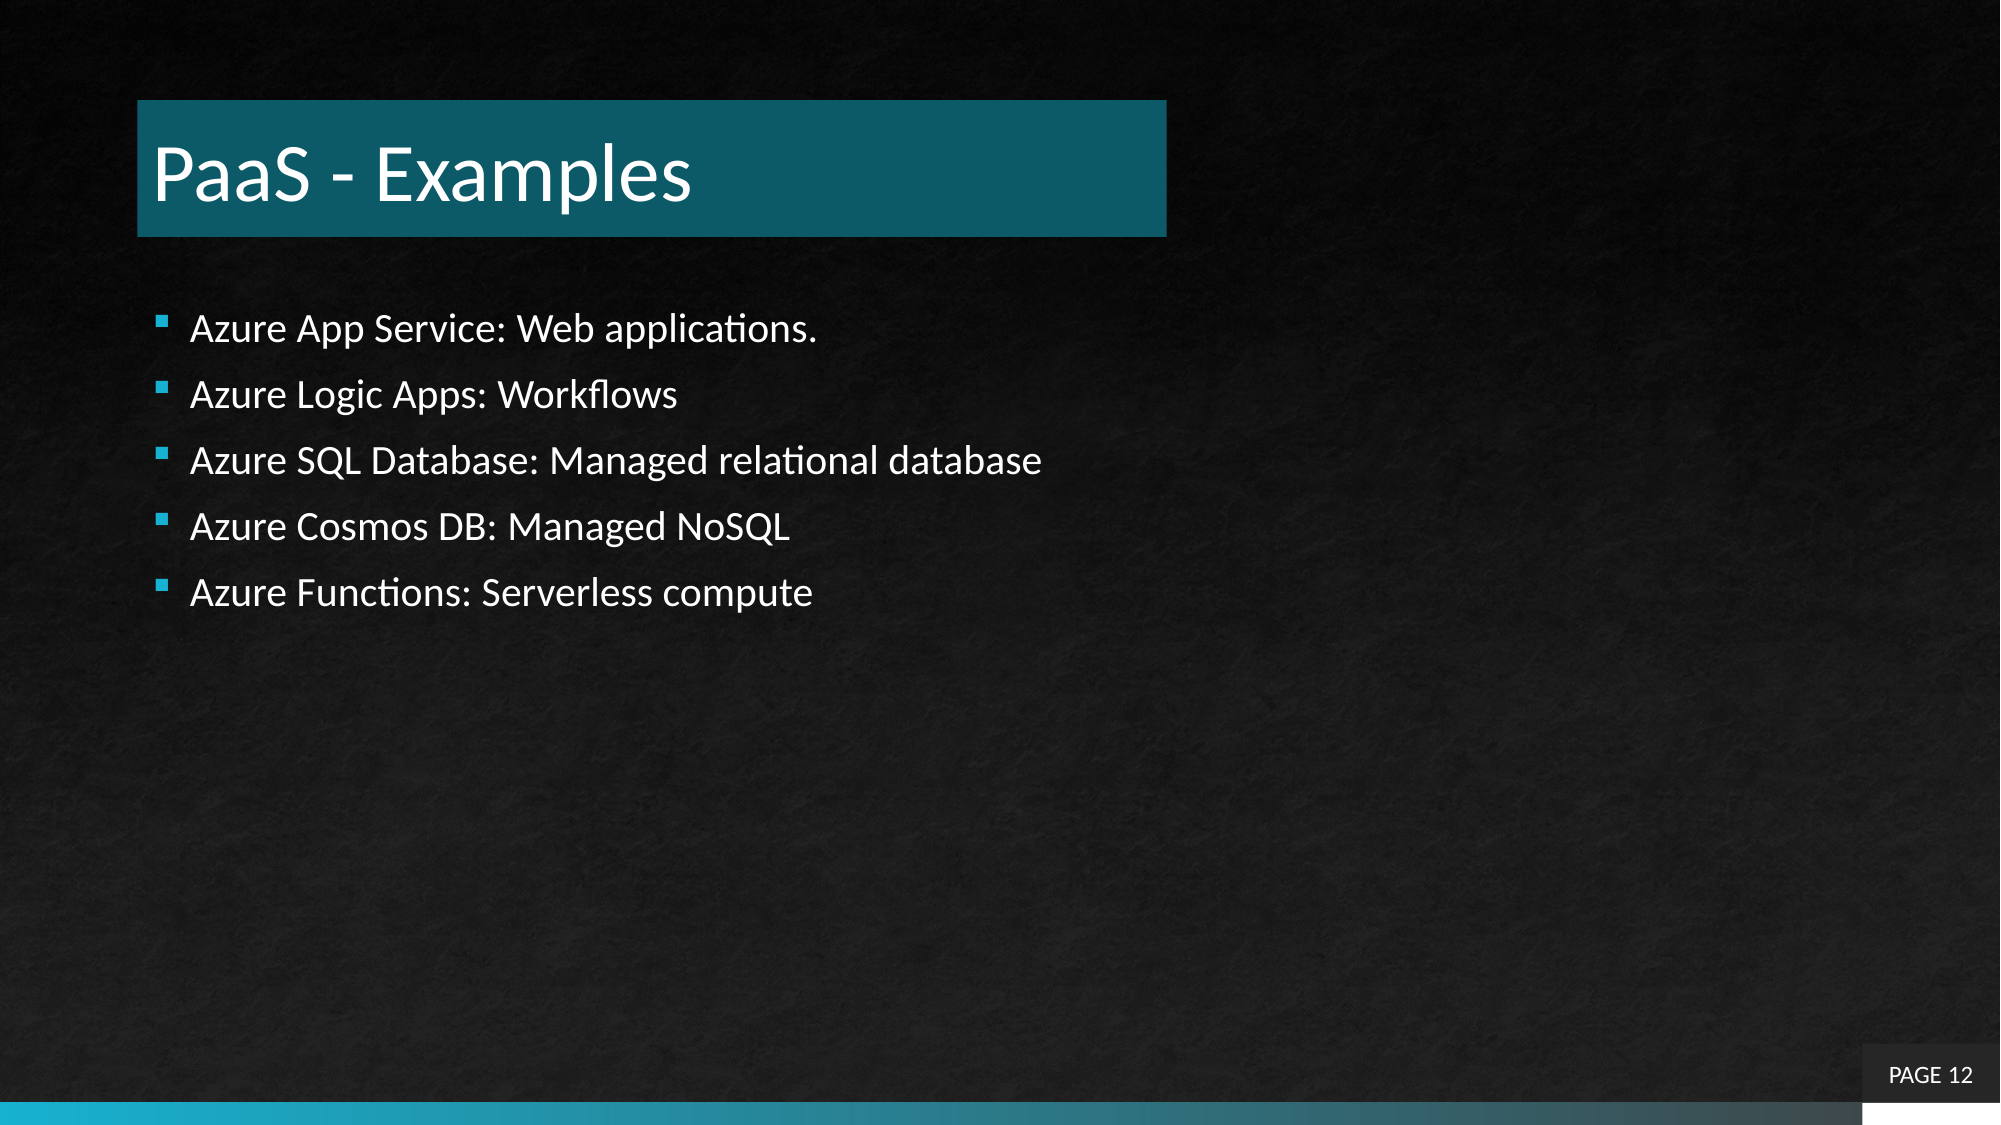

# PaaS - Examples
Azure App Service: Web applications.
Azure Logic Apps: Workflows
Azure SQL Database: Managed relational database
Azure Cosmos DB: Managed NoSQL
Azure Functions: Serverless compute

PAGE 12